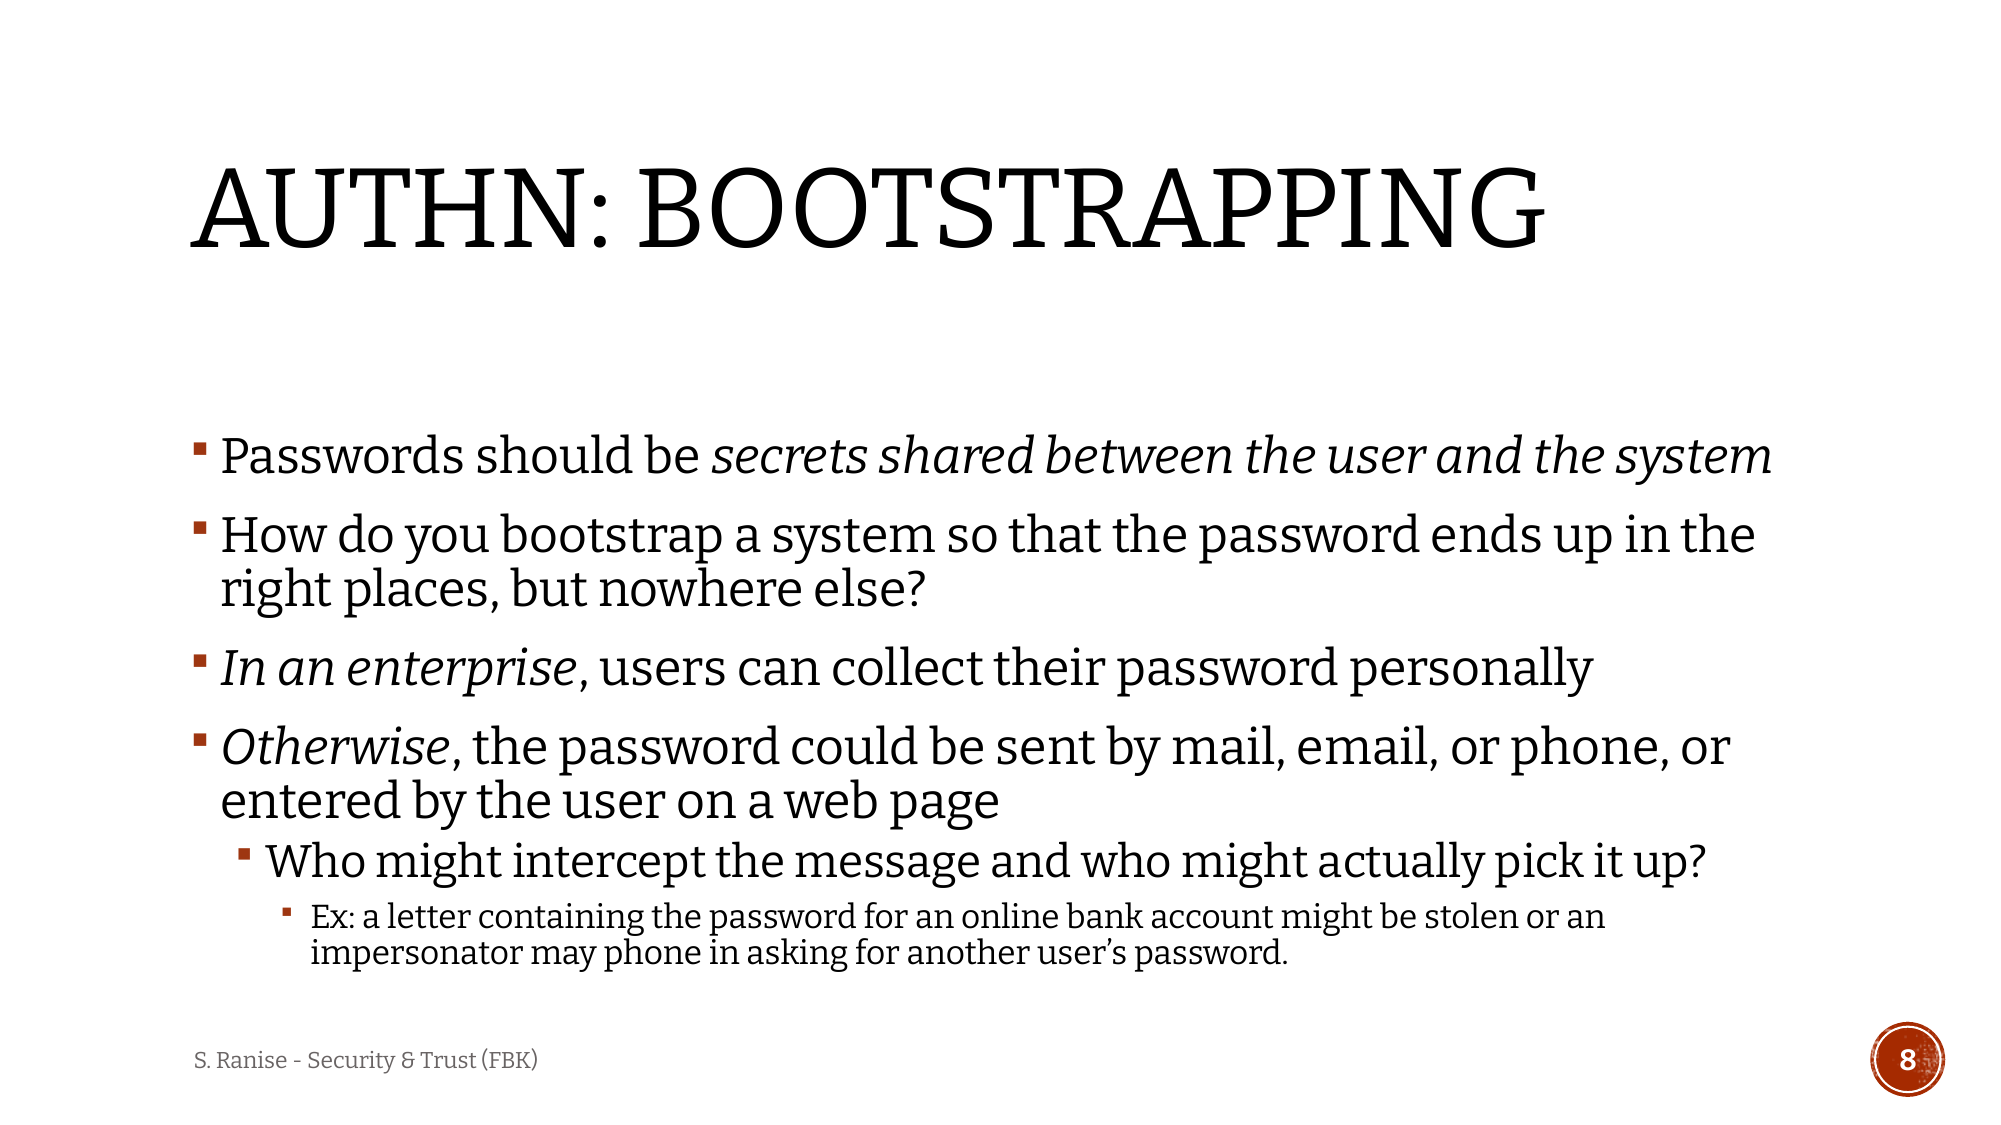

# AUTHN: bootstrapping

Passwords should be secrets shared between the user and the system
How do you bootstrap a system so that the password ends up in the right places, but nowhere else?
In an enterprise, users can collect their password personally
Otherwise, the password could be sent by mail, email, or phone, or entered by the user on a web page
Who might intercept the message and who might actually pick it up?
Ex: a letter containing the password for an online bank account might be stolen or an impersonator may phone in asking for another user’s password.

S. Ranise - Security & Trust (FBK)
8